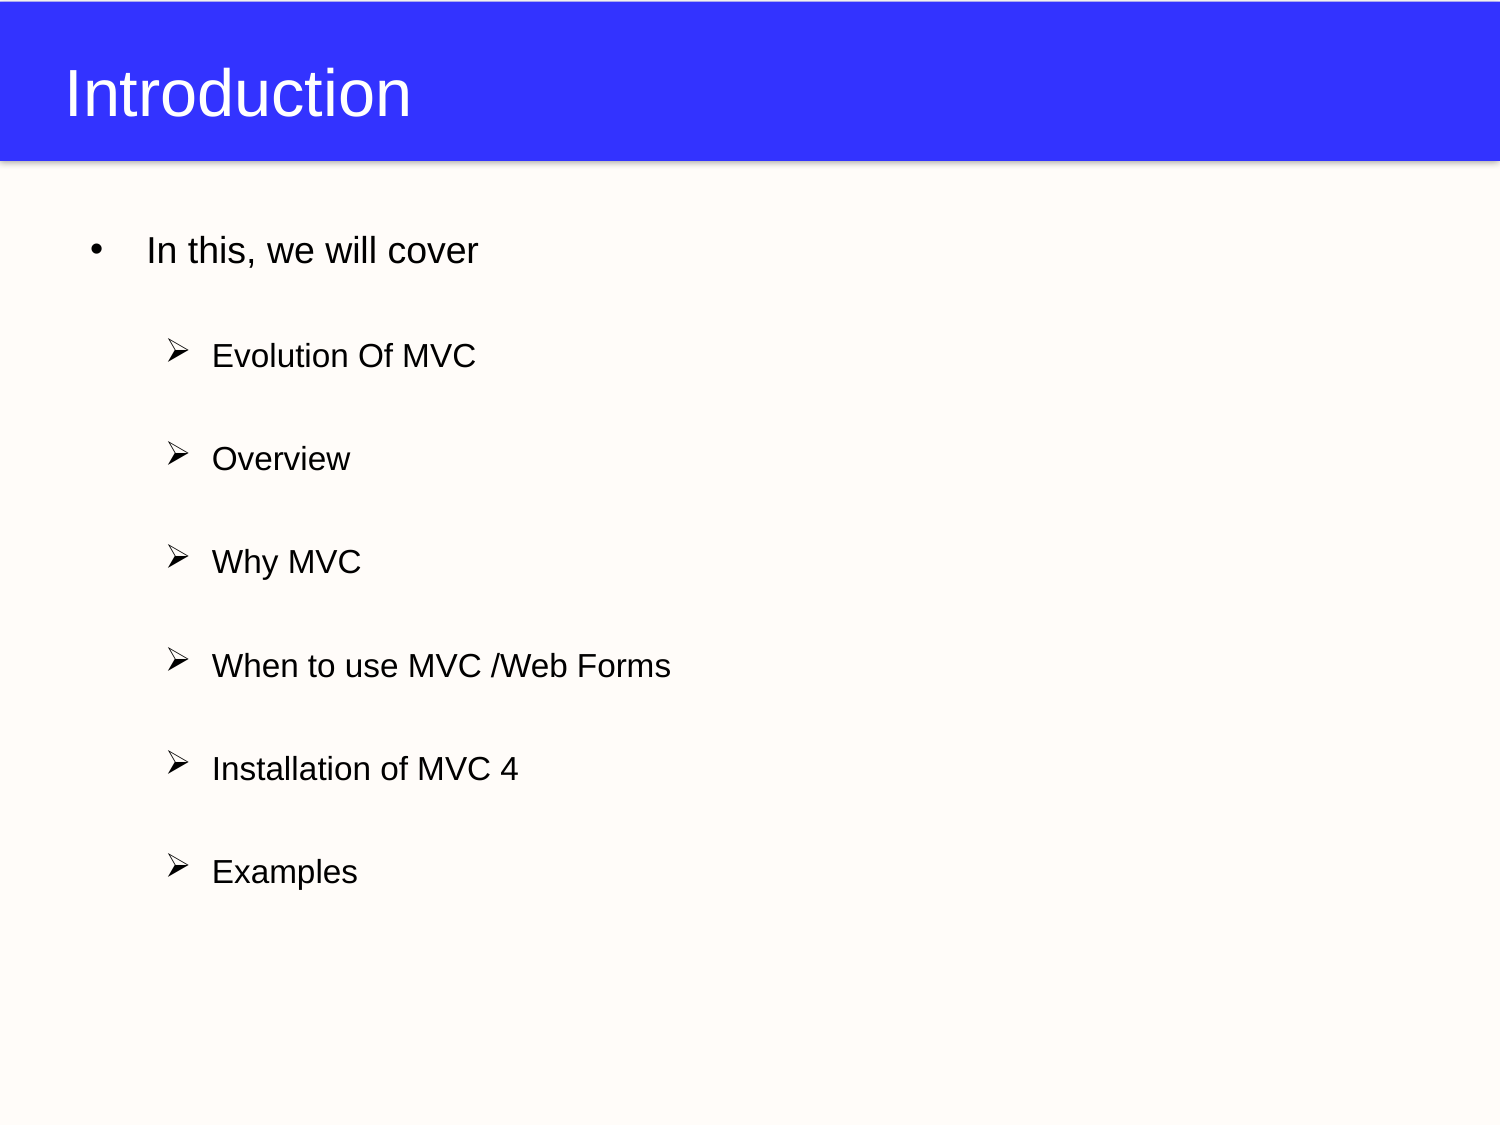

# Introduction
In this, we will cover
Evolution Of MVC
Overview
Why MVC
When to use MVC /Web Forms
Installation of MVC 4
Examples